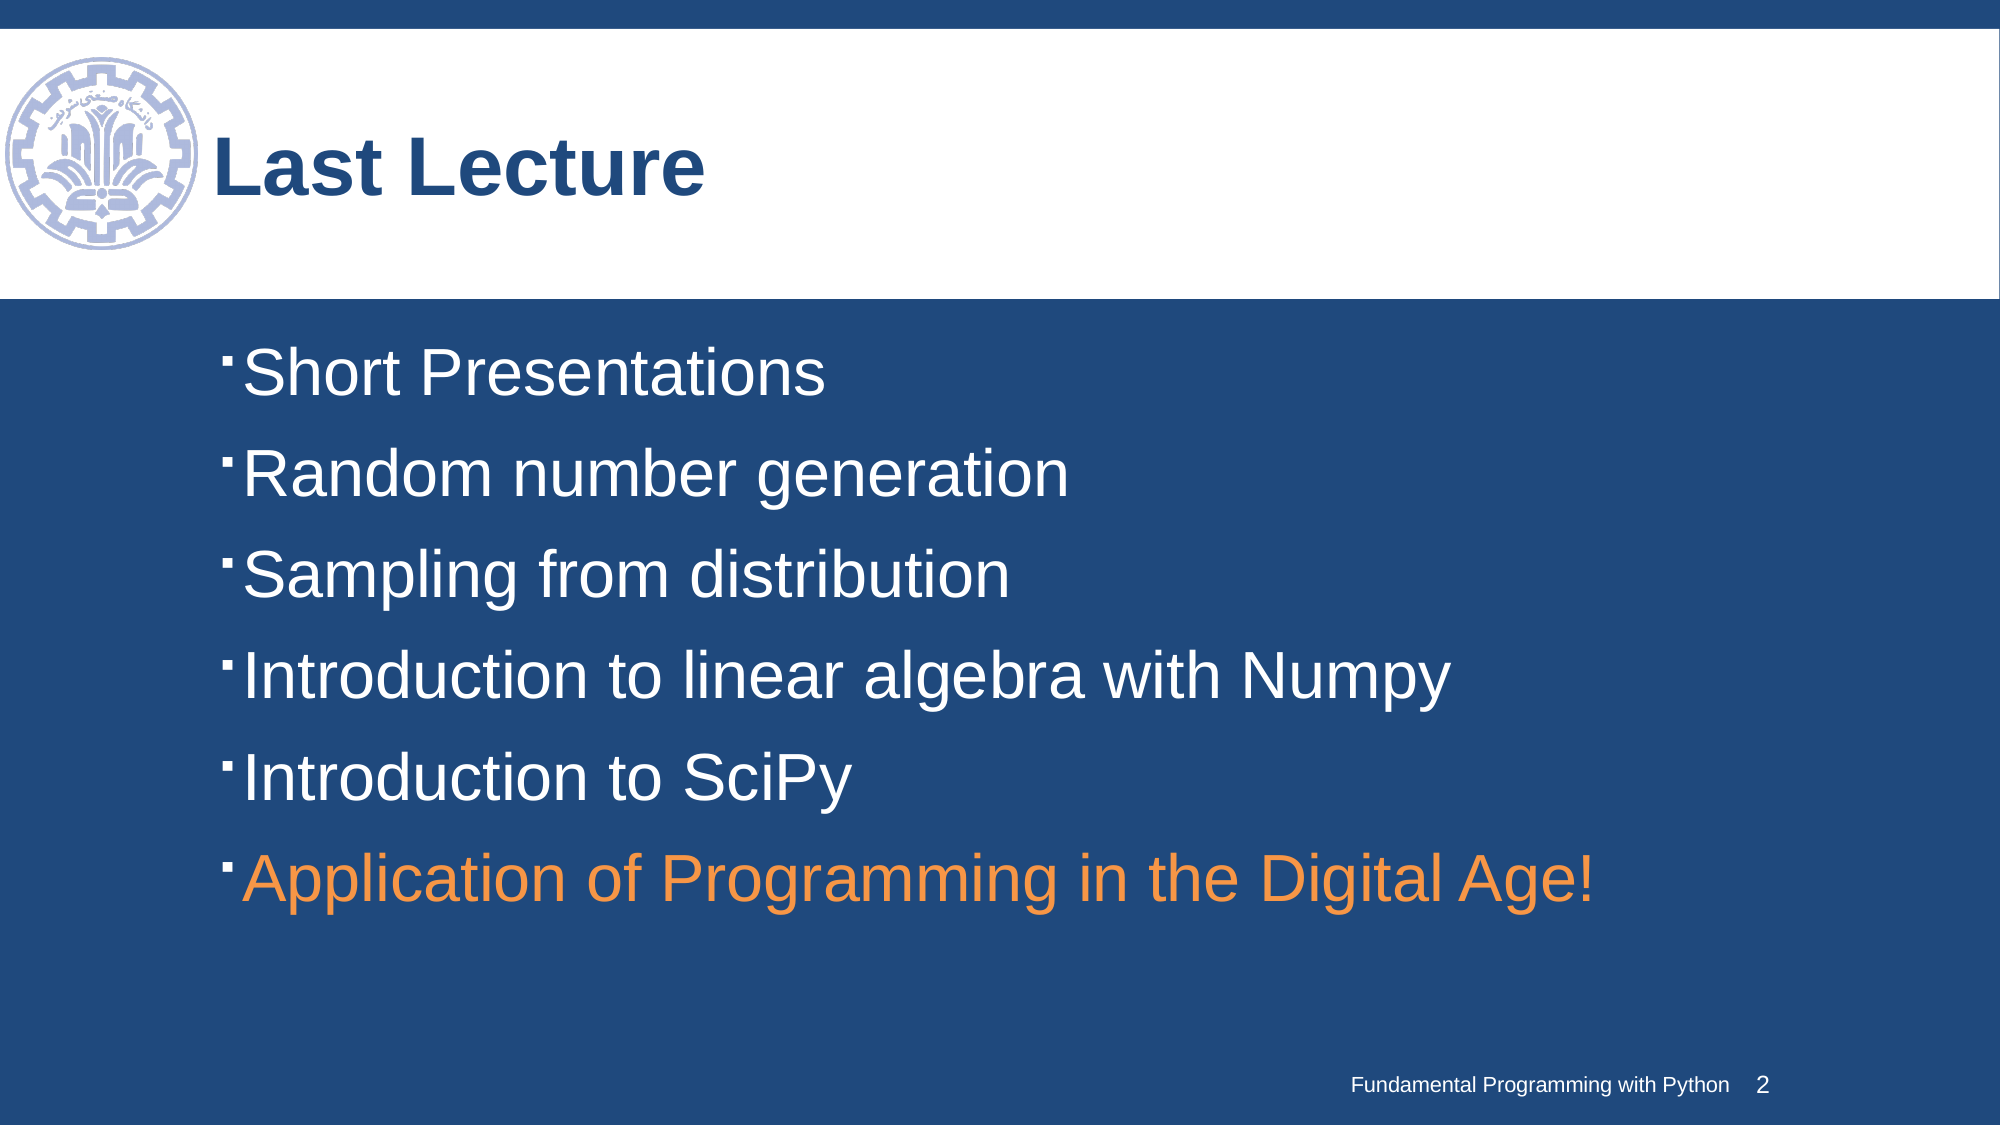

# Last Lecture
Short Presentations
Random number generation
Sampling from distribution
Introduction to linear algebra with Numpy
Introduction to SciPy
Application of Programming in the Digital Age!
Fundamental Programming with Python
2